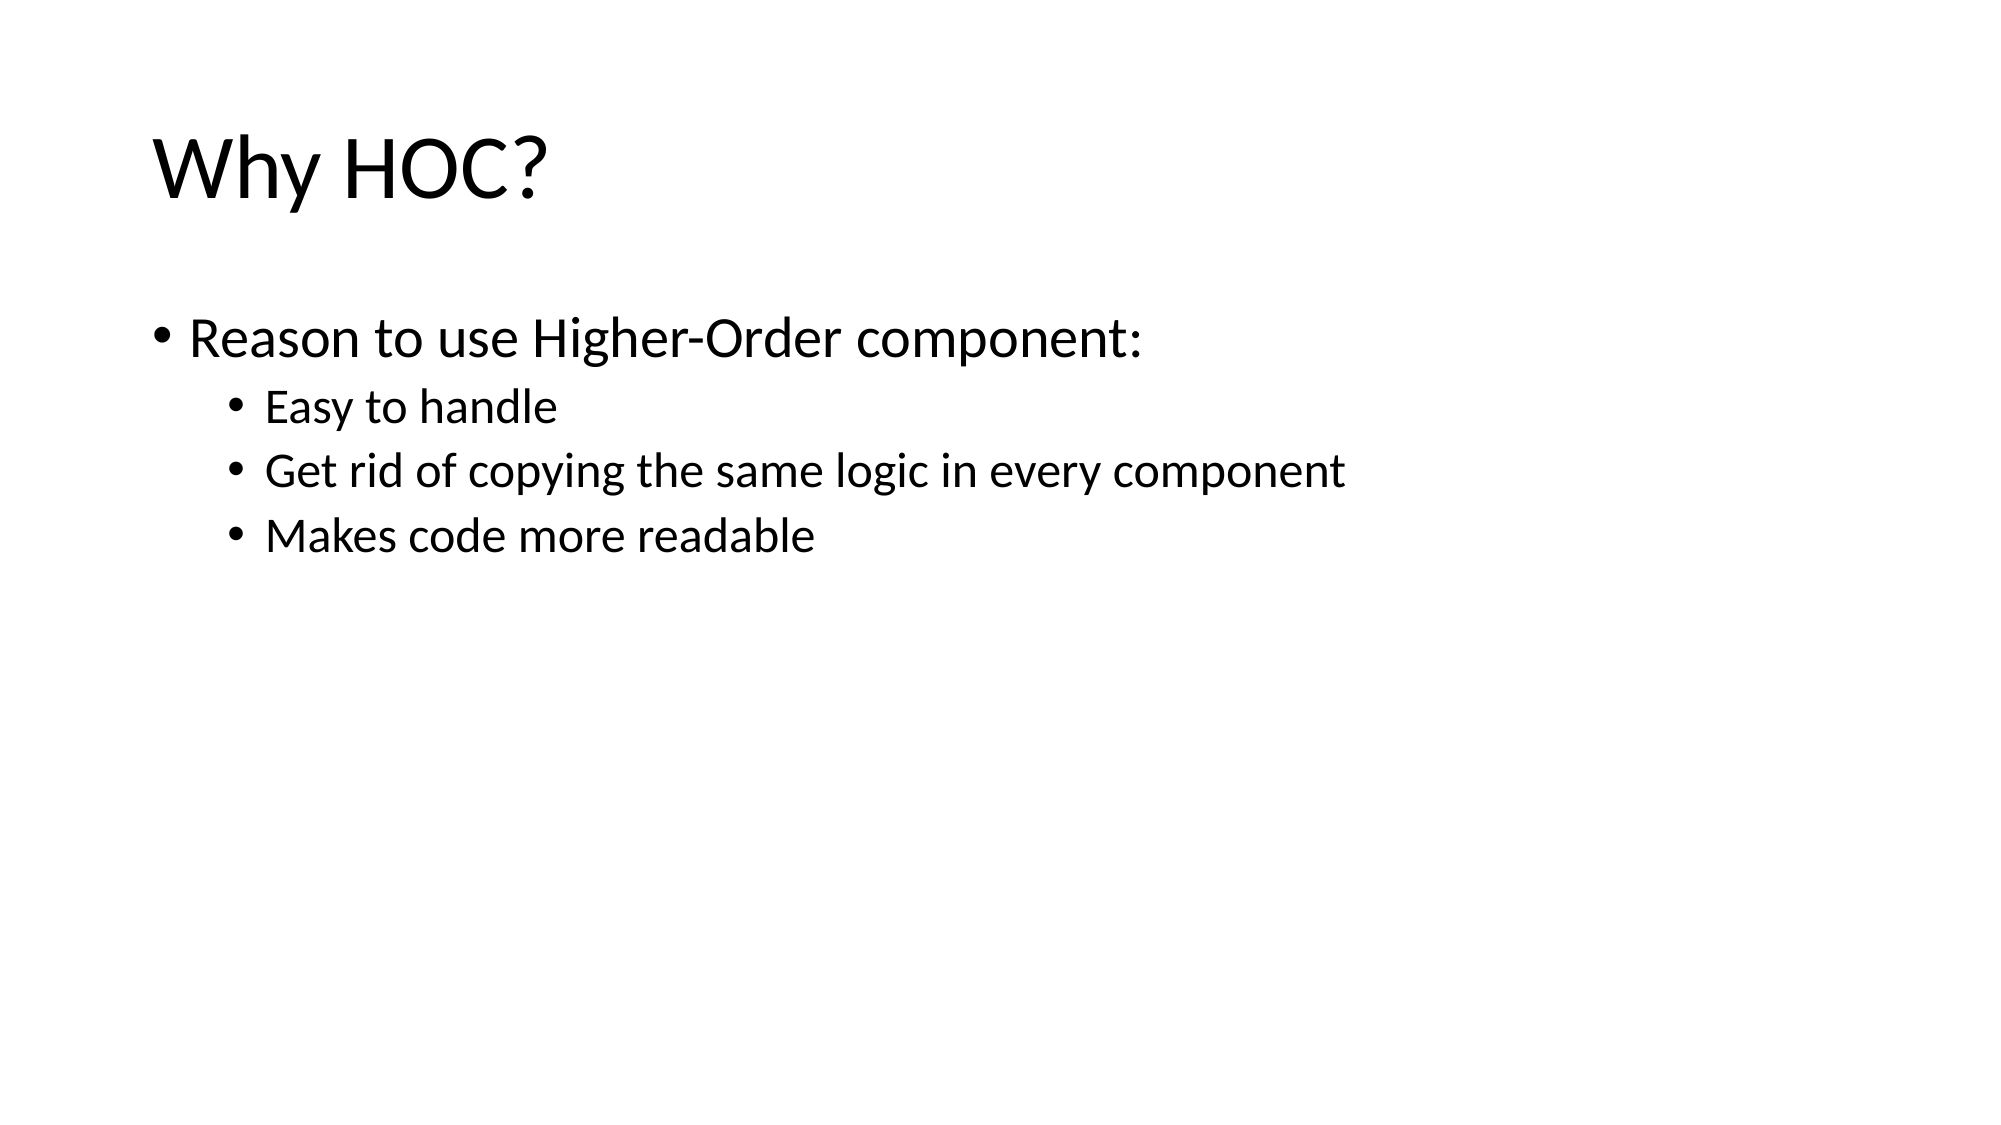

# Why HOC?
Reason to use Higher-Order component:
Easy to handle
Get rid of copying the same logic in every component
Makes code more readable